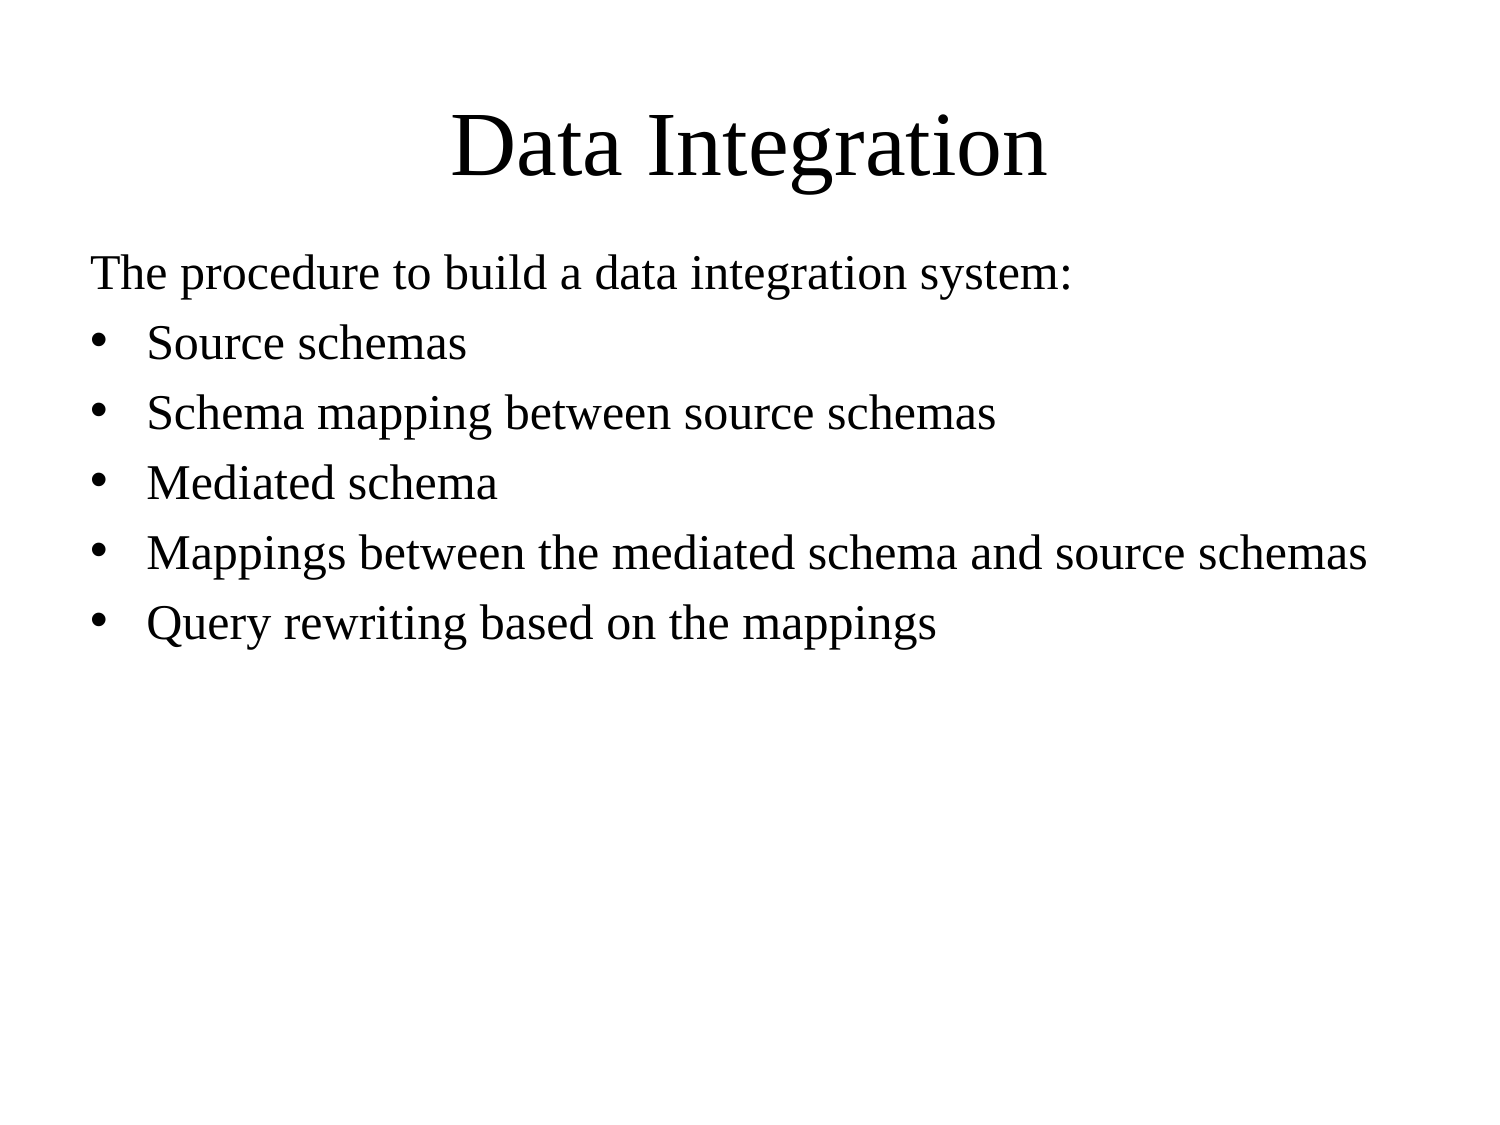

# Data Integration
The procedure to build a data integration system:
Source schemas
Schema mapping between source schemas
Mediated schema
Mappings between the mediated schema and source schemas
Query rewriting based on the mappings